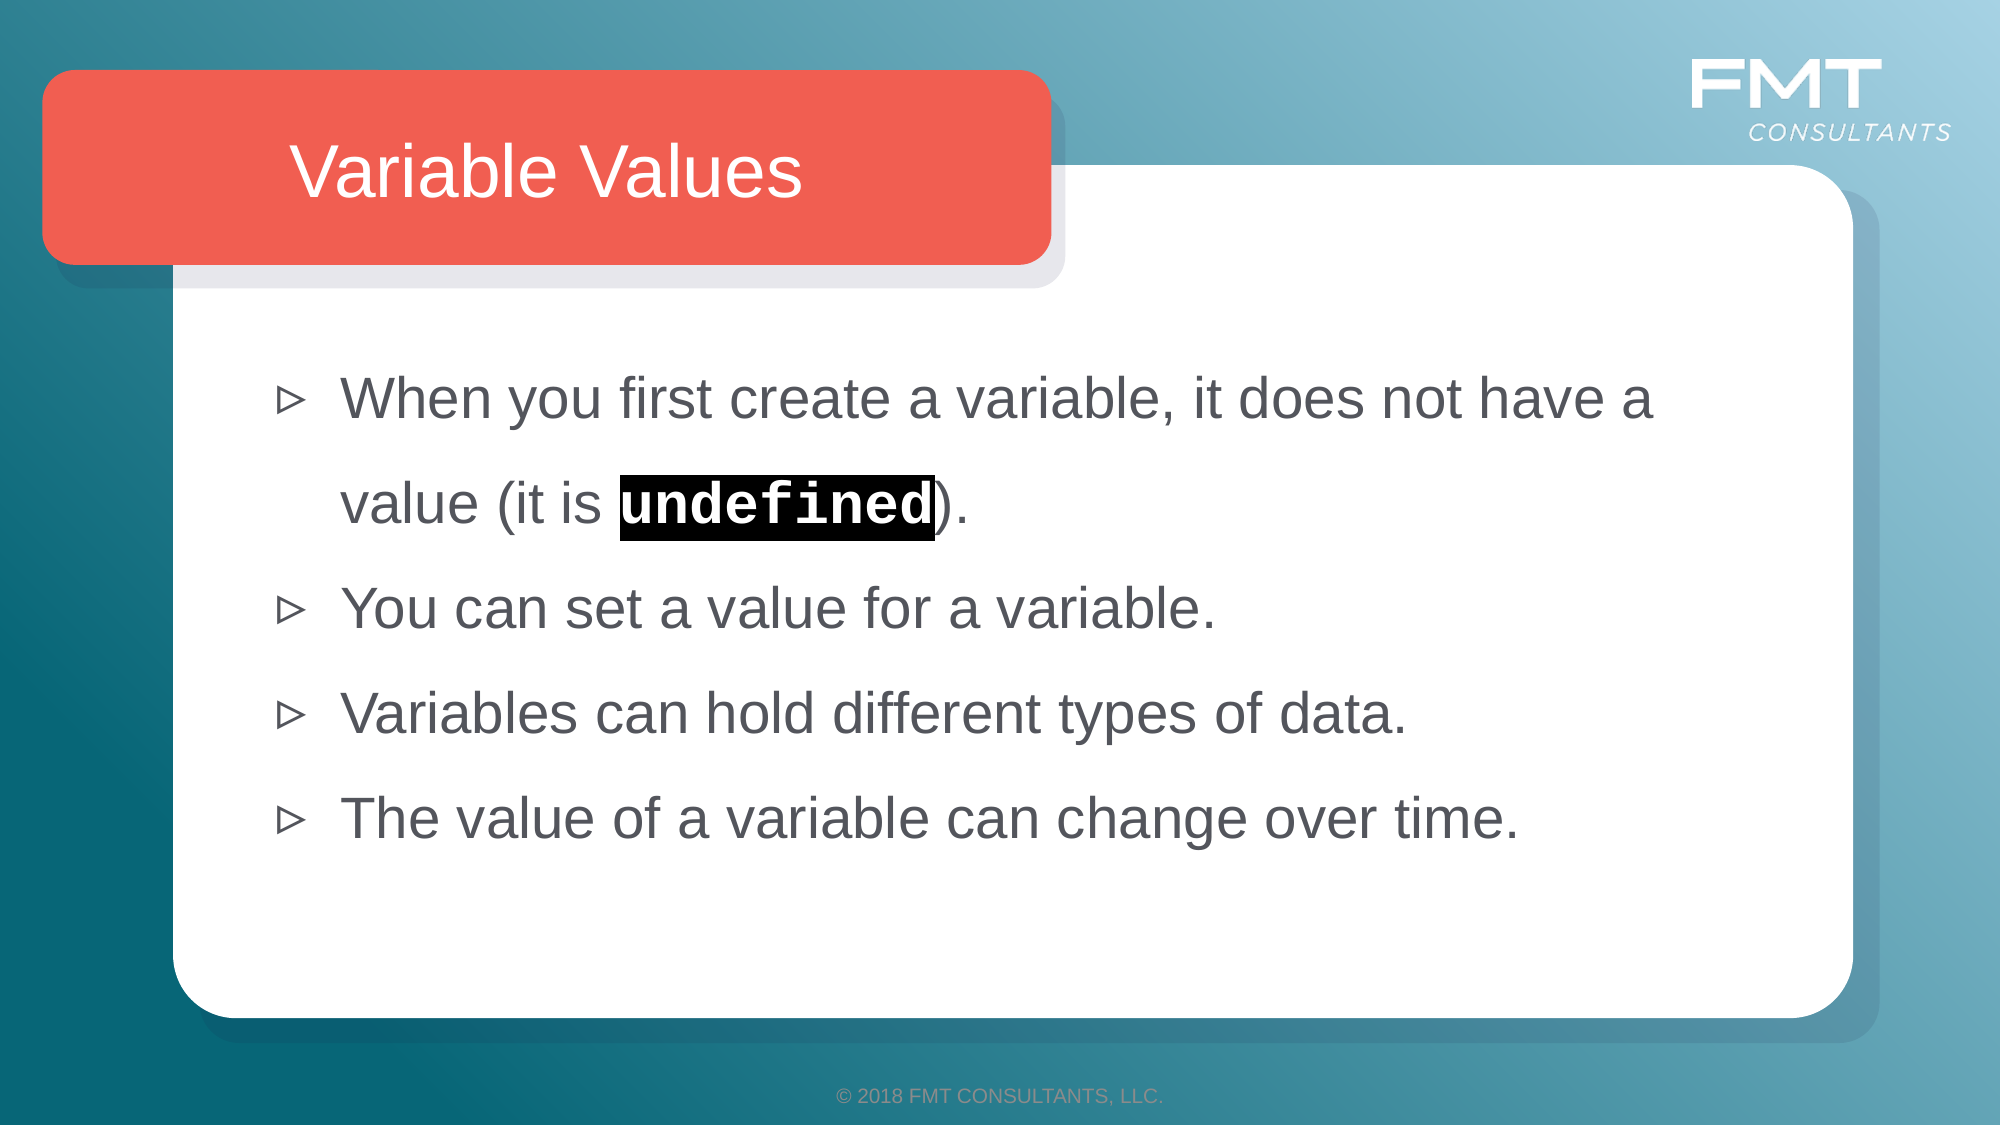

Variable Values

When you first create a variable, it does not have a value (it is undefined).
You can set a value for a variable.
Variables can hold different types of data.
The value of a variable can change over time.
© 2018 FMT CONSULTANTS, LLC.